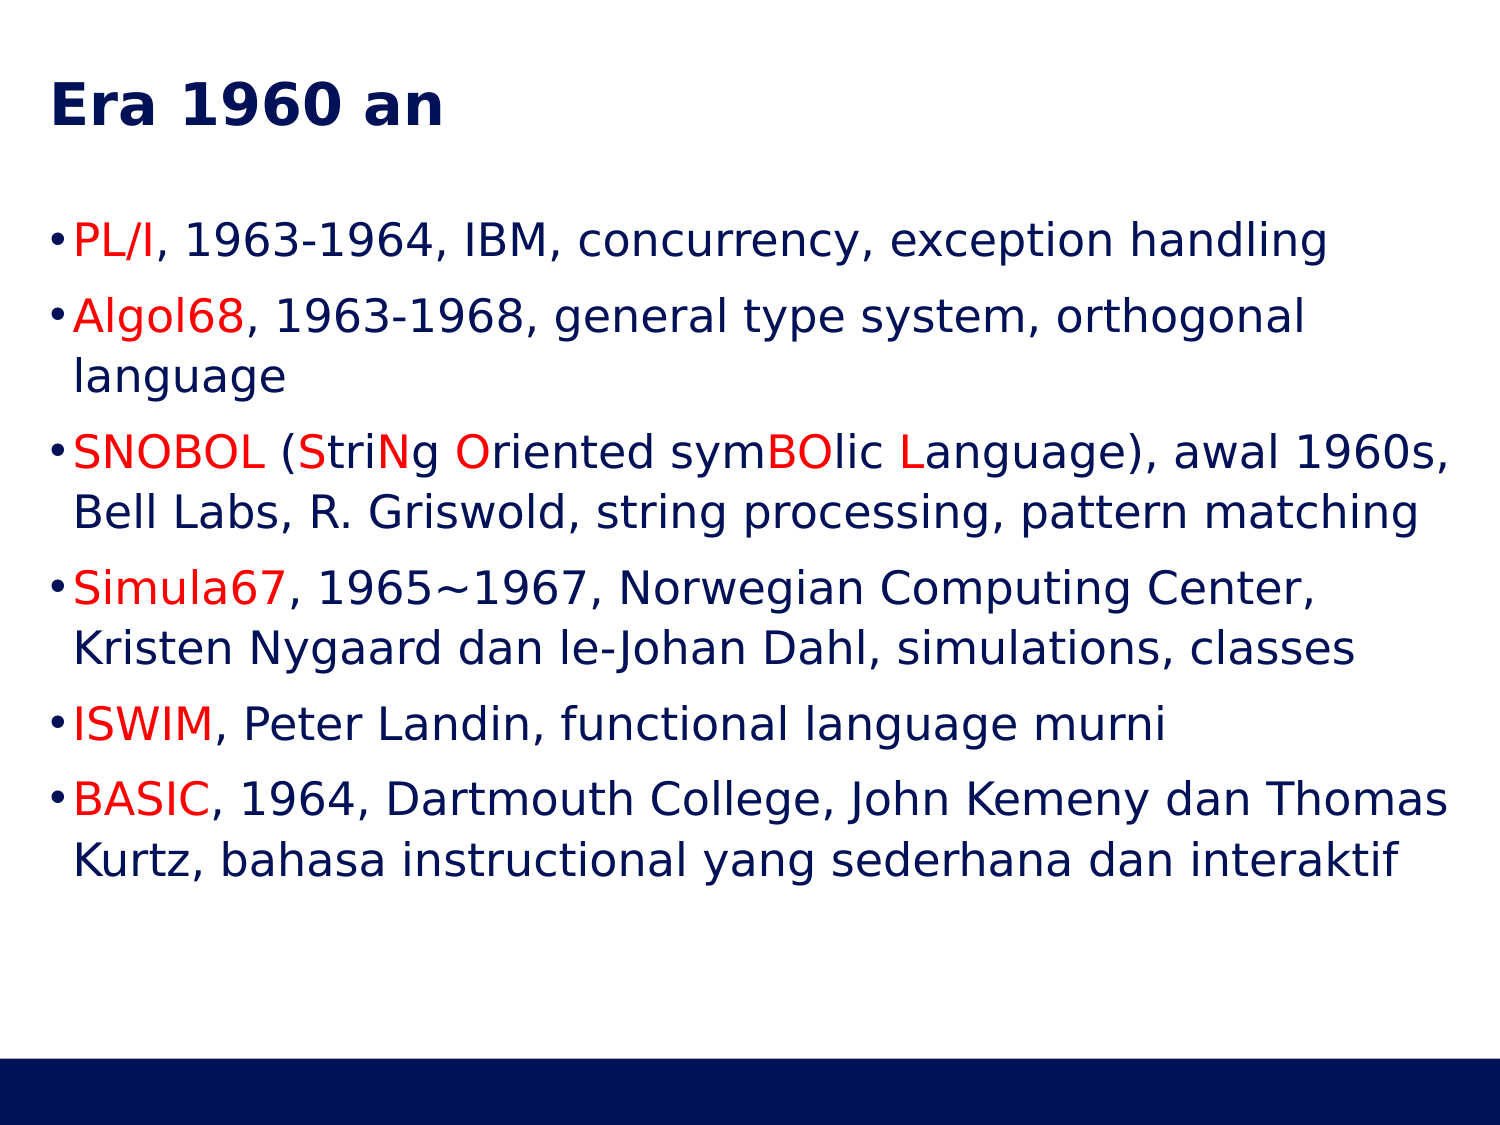

# Era 1960 an
PL/I, 1963-1964, IBM, concurrency, exception handling
Algol68, 1963-1968, general type system, orthogonal language
SNOBOL (StriNg Oriented symBOlic Language), awal 1960s, Bell Labs, R. Griswold, string processing, pattern matching
Simula67, 1965~1967, Norwegian Computing Center, Kristen Nygaard dan le-Johan Dahl, simulations, classes
ISWIM, Peter Landin, functional language murni
BASIC, 1964, Dartmouth College, John Kemeny dan Thomas Kurtz, bahasa instructional yang sederhana dan interaktif